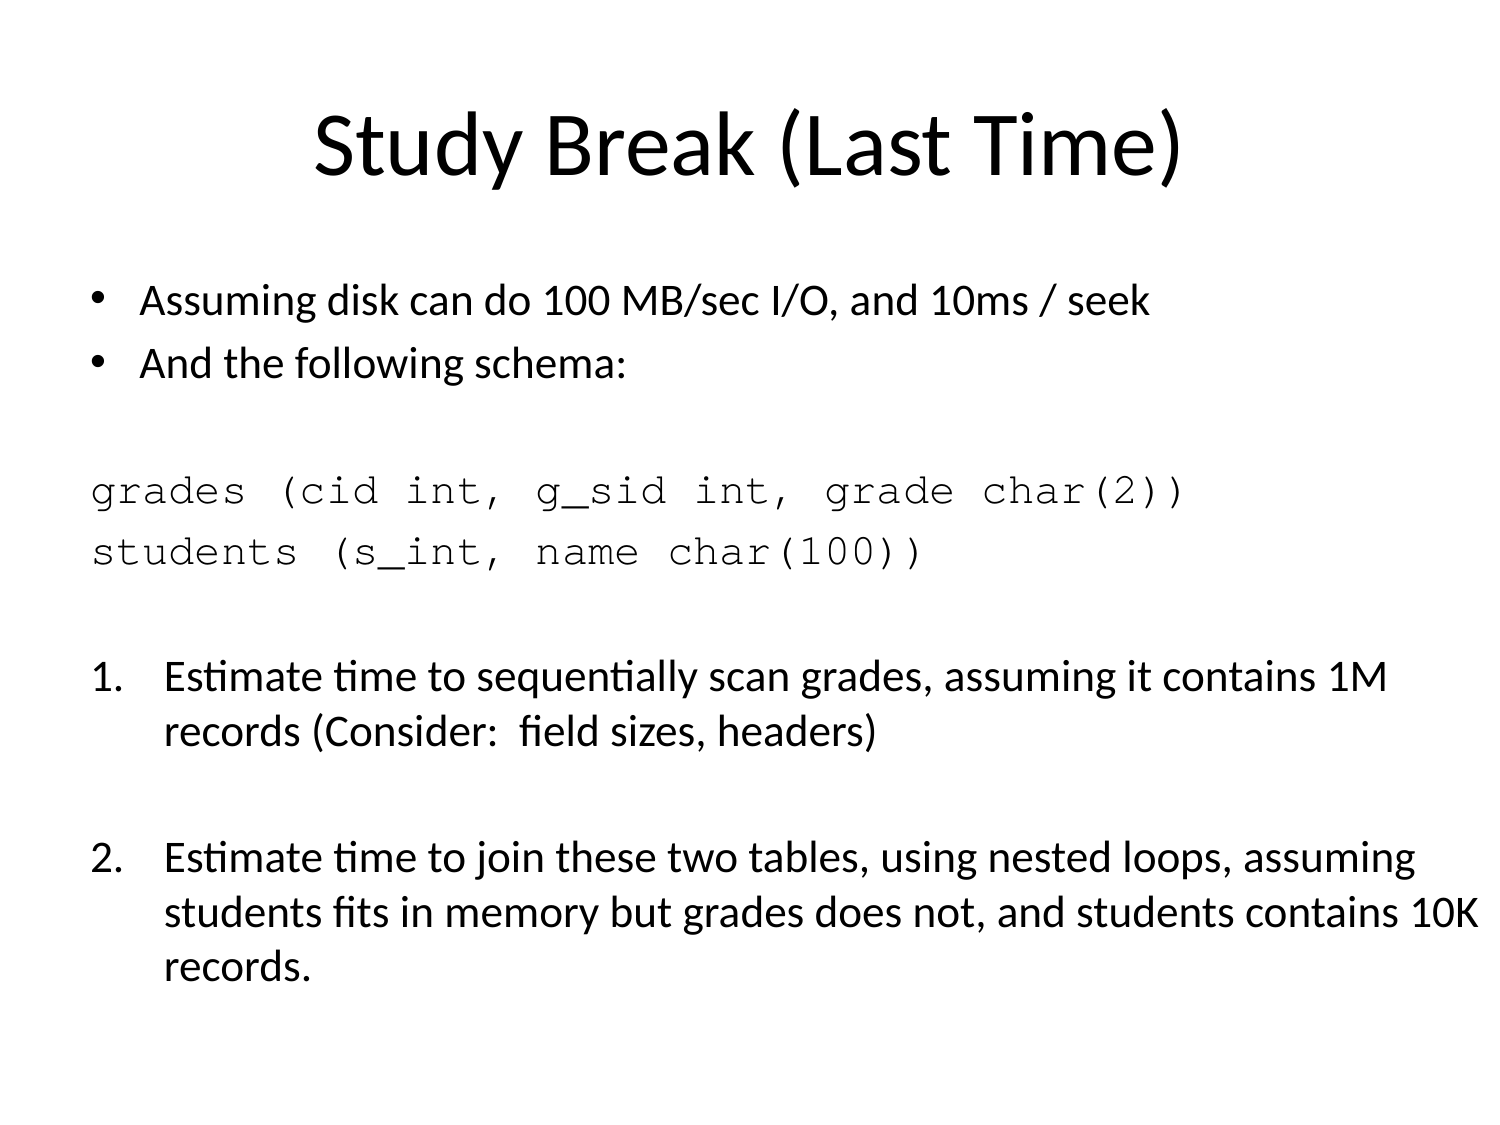

# Study Break (Last Time)
Assuming disk can do 100 MB/sec I/O, and 10ms / seek
And the following schema:

grades (cid int, g_sid int, grade char(2))
students (s_int, name char(100))

Estimate time to sequentially scan grades, assuming it contains 1M records (Consider:  field sizes, headers)

Estimate time to join these two tables, using nested loops, assuming students fits in memory but grades does not, and students contains 10K records.